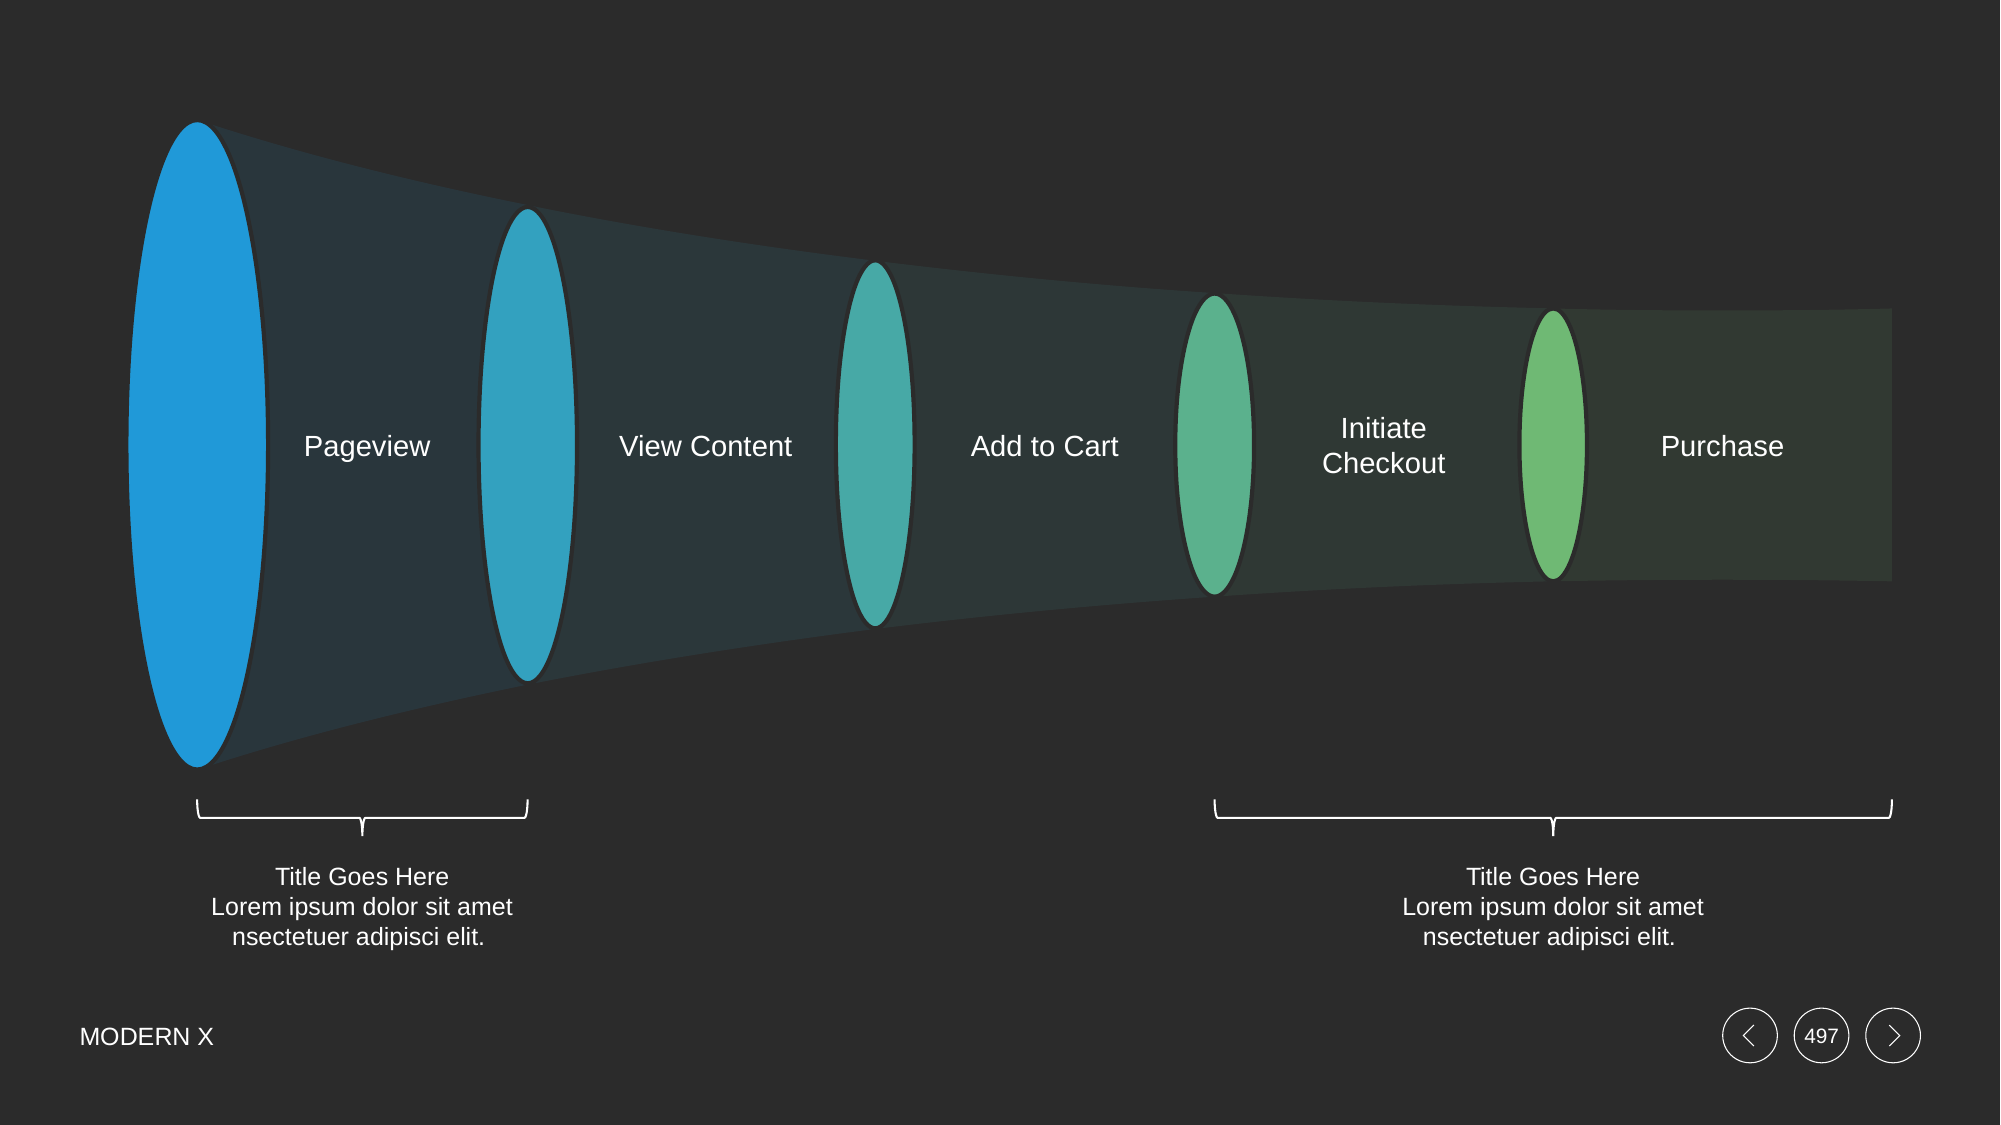

Initiate Checkout

Pageview
View Content
Add to Cart
Purchase

Title Goes Here
Lorem ipsum dolor sit amet nsectetuer adipisci elit.
Title Goes Here
Lorem ipsum dolor sit amet nsectetuer adipisci elit.